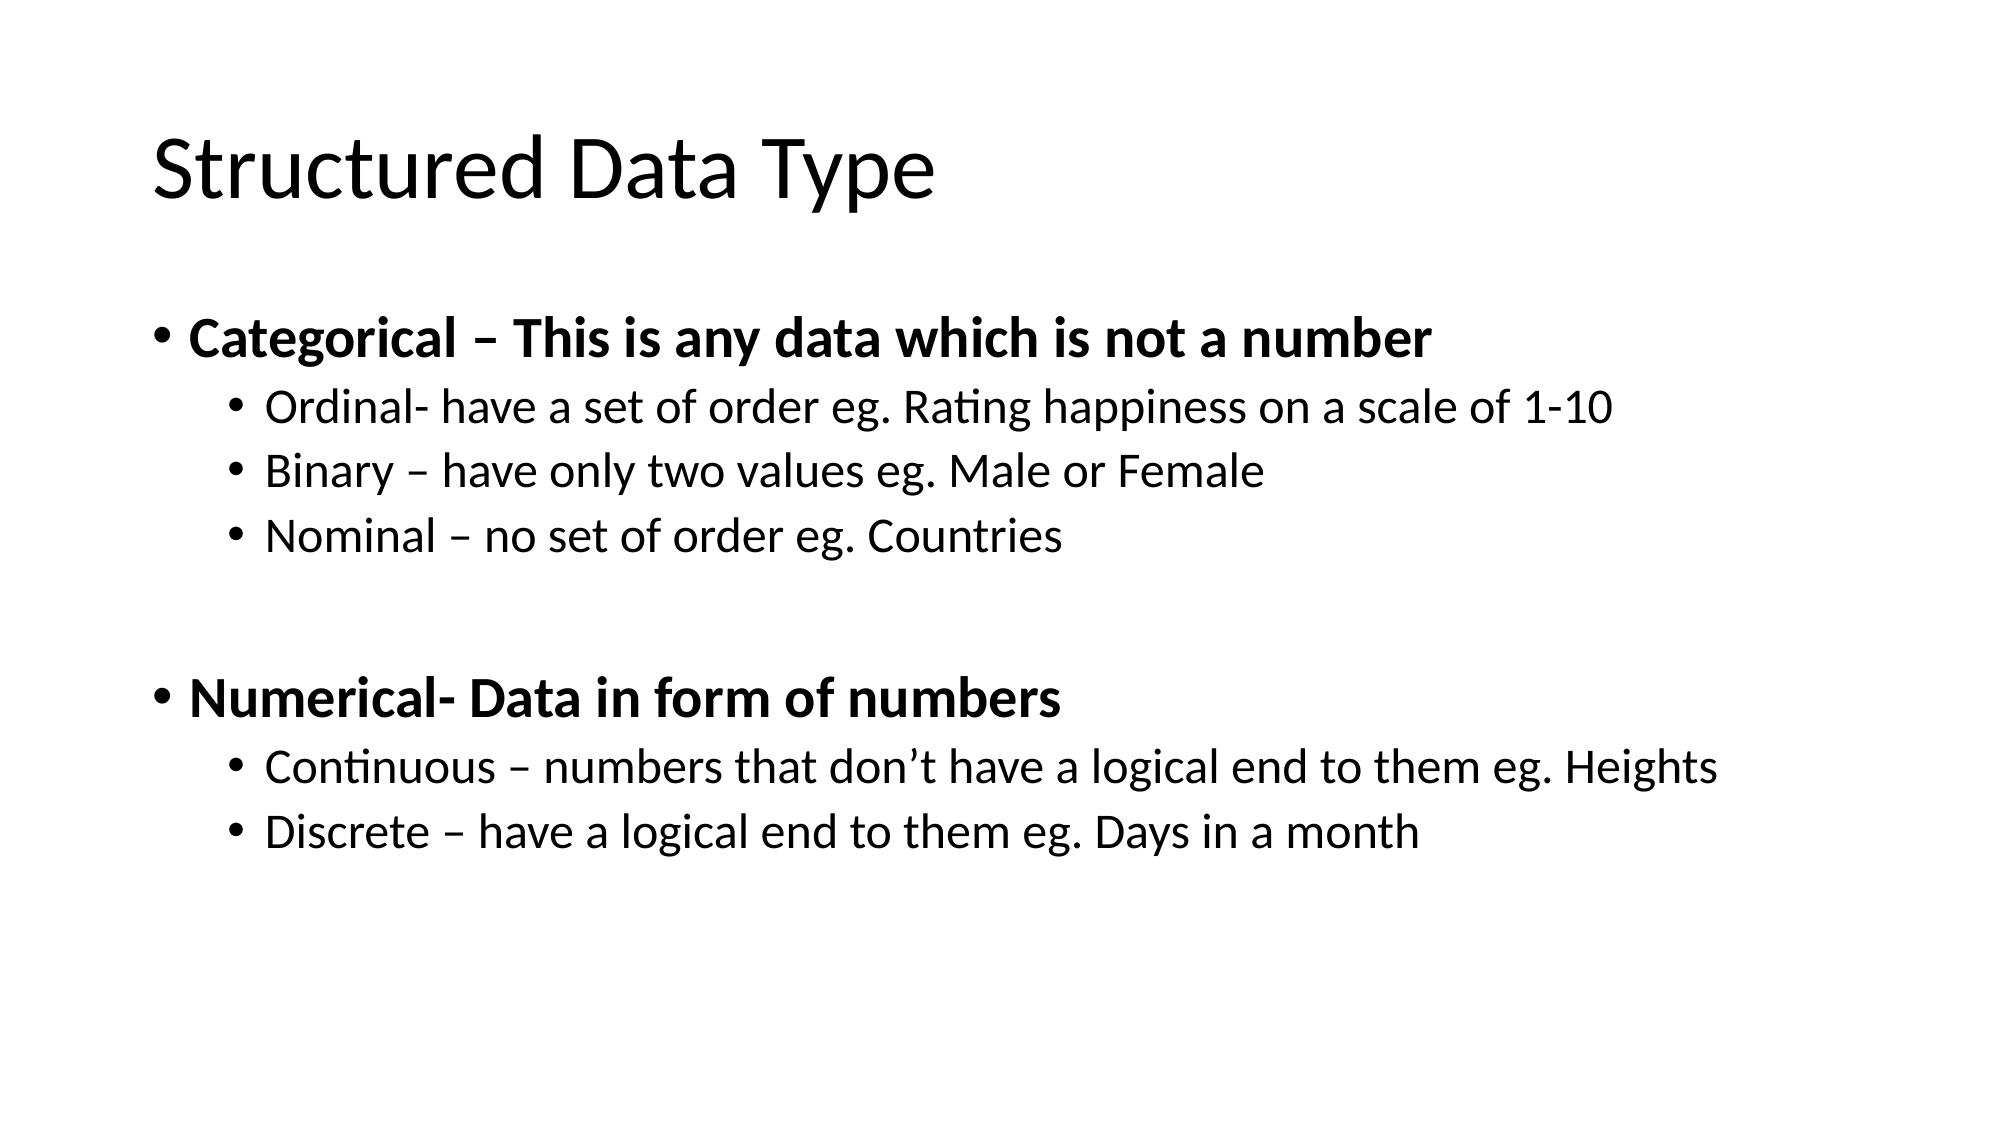

# Structured Data Type
Categorical – This is any data which is not a number
Ordinal- have a set of order eg. Rating happiness on a scale of 1-10
Binary – have only two values eg. Male or Female
Nominal – no set of order eg. Countries

Numerical- Data in form of numbers
Continuous – numbers that don’t have a logical end to them eg. Heights
Discrete – have a logical end to them eg. Days in a month